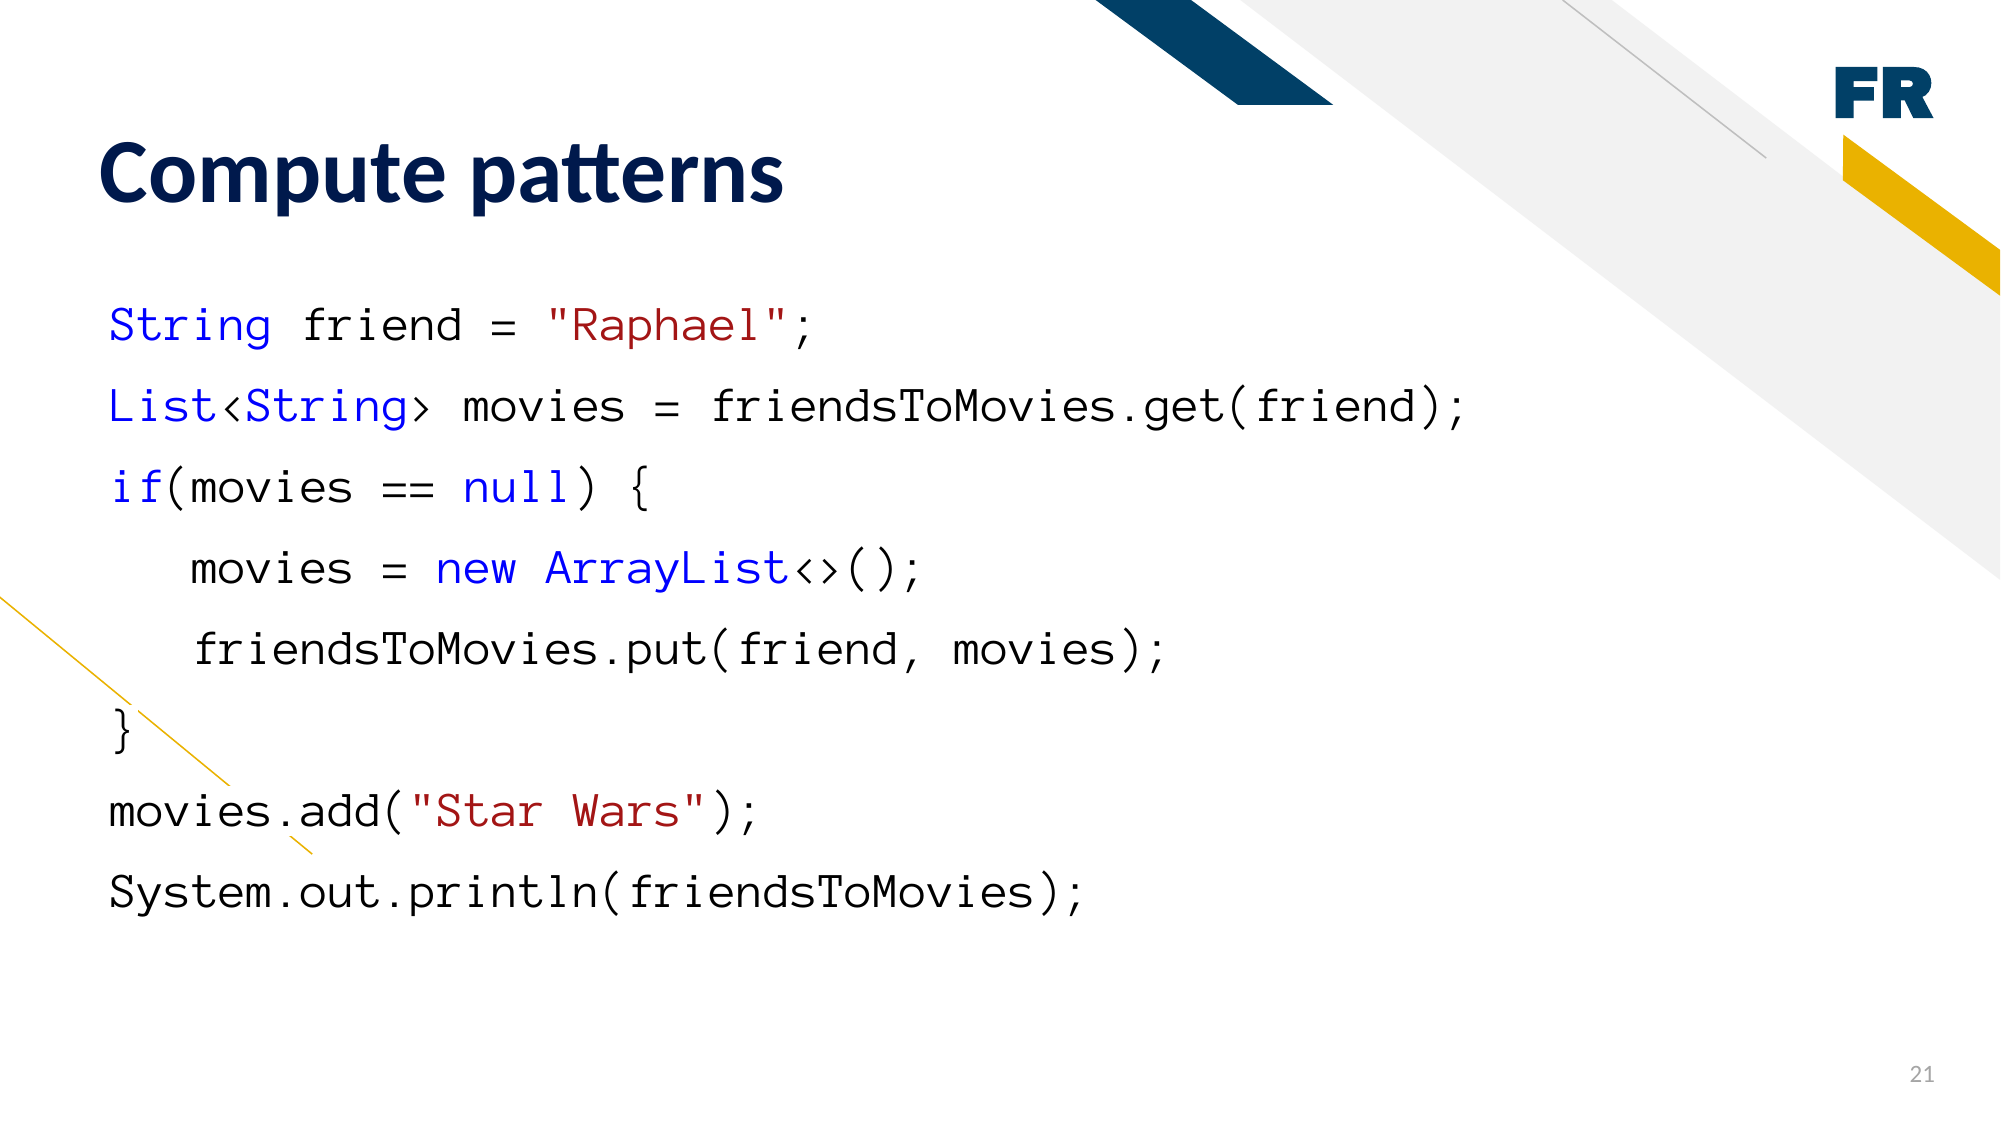

# Compute patterns
String friend = "Raphael";
List<String> movies = friendsToMovies.get(friend);
if(movies == null) {
   movies = new ArrayList<>();
   friendsToMovies.put(friend, movies);
}
movies.add("Star Wars");
System.out.println(friendsToMovies);
21